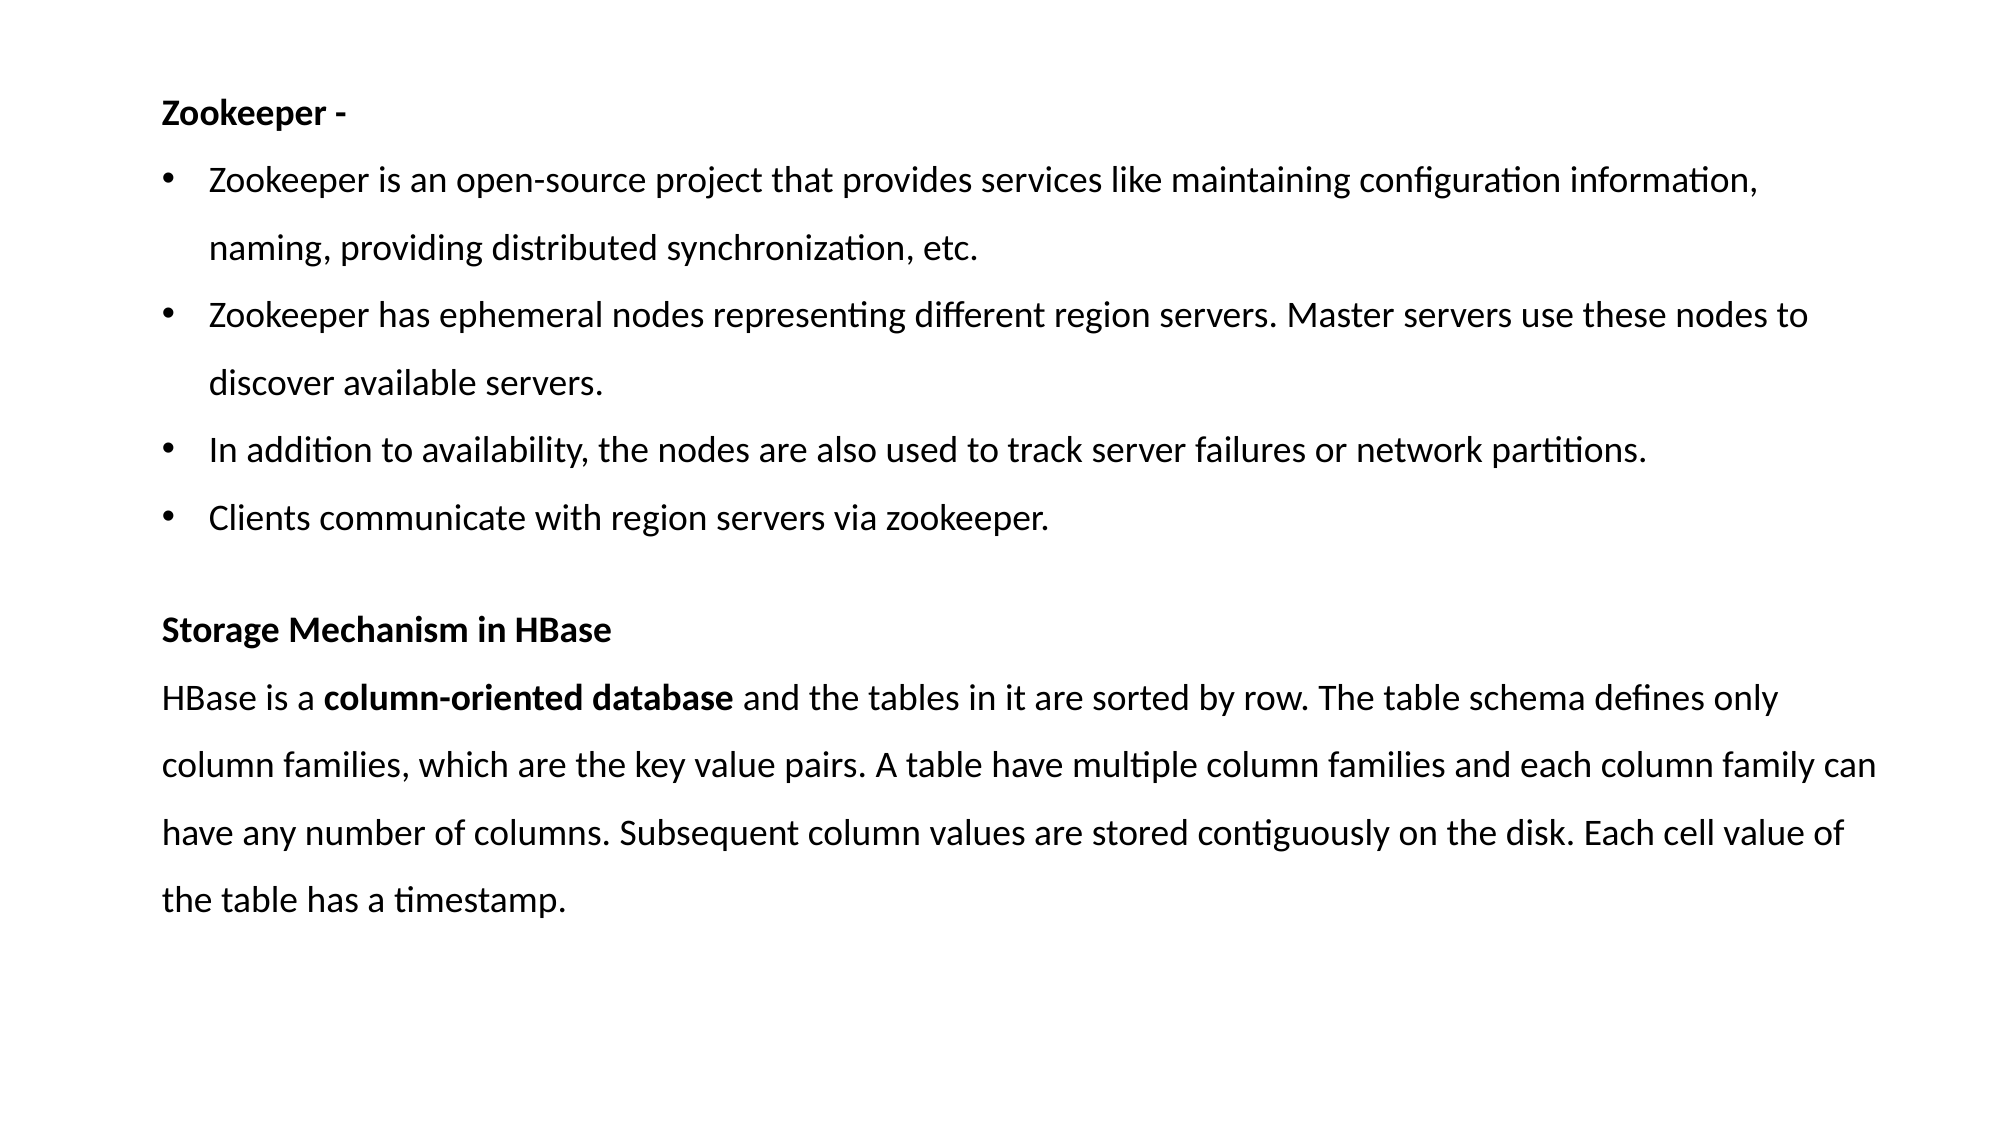

Zookeeper -
Zookeeper is an open-source project that provides services like maintaining configuration information, naming, providing distributed synchronization, etc.
Zookeeper has ephemeral nodes representing different region servers. Master servers use these nodes to discover available servers.
In addition to availability, the nodes are also used to track server failures or network partitions.
Clients communicate with region servers via zookeeper.

Storage Mechanism in HBase
HBase is a column-oriented database and the tables in it are sorted by row. The table schema defines only column families, which are the key value pairs. A table have multiple column families and each column family can have any number of columns. Subsequent column values are stored contiguously on the disk. Each cell value of the table has a timestamp.